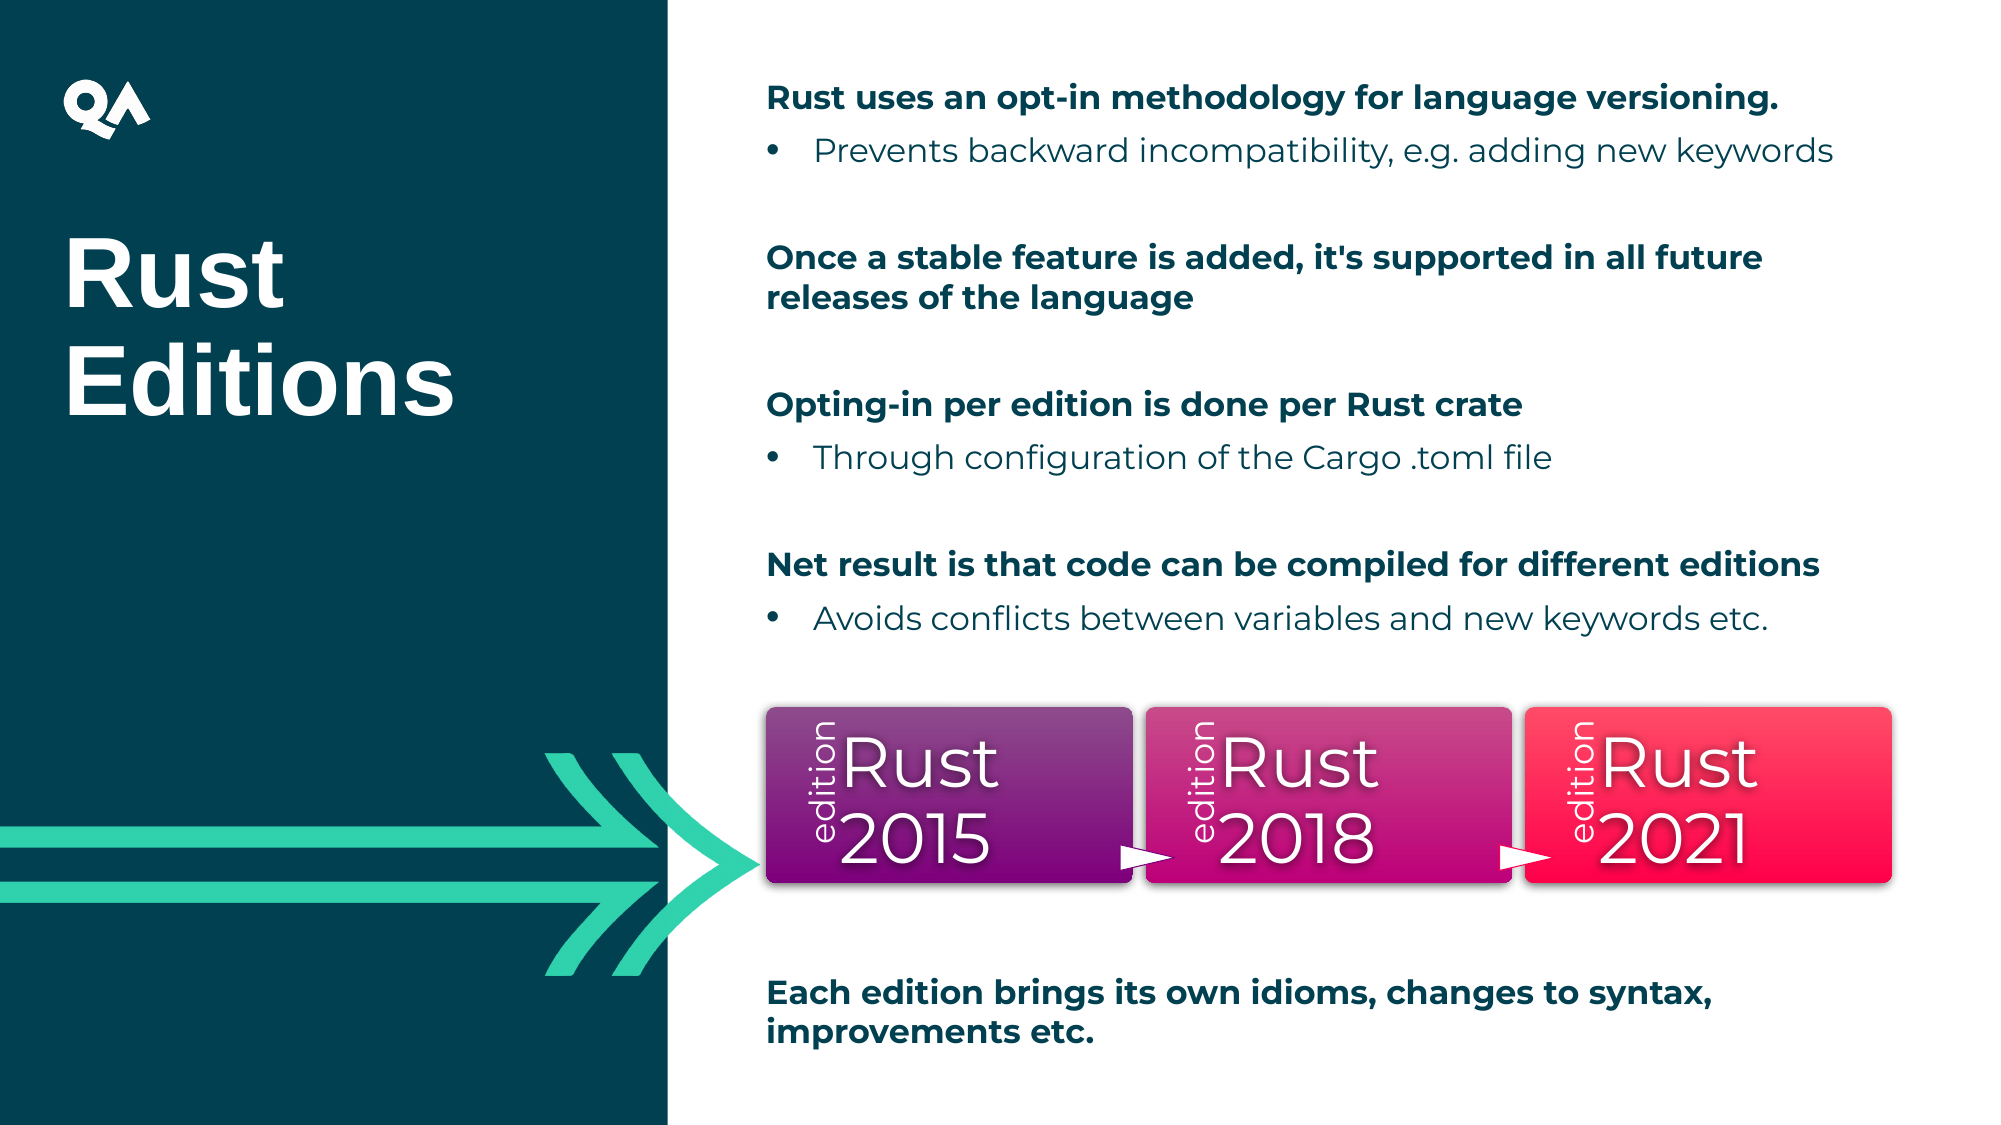

Rust uses an opt-in methodology for language versioning.
Prevents backward incompatibility, e.g. adding new keywords

Once a stable feature is added, it's supported in all future releases of the language

Opting-in per edition is done per Rust crate
Through configuration of the Cargo .toml file

Net result is that code can be compiled for different editions
Avoids conflicts between variables and new keywords etc.

Each edition brings its own idioms, changes to syntax, improvements etc.

Rust
Editions
edition
Rust 2015
edition
Rust 2018
edition
Rust 2021